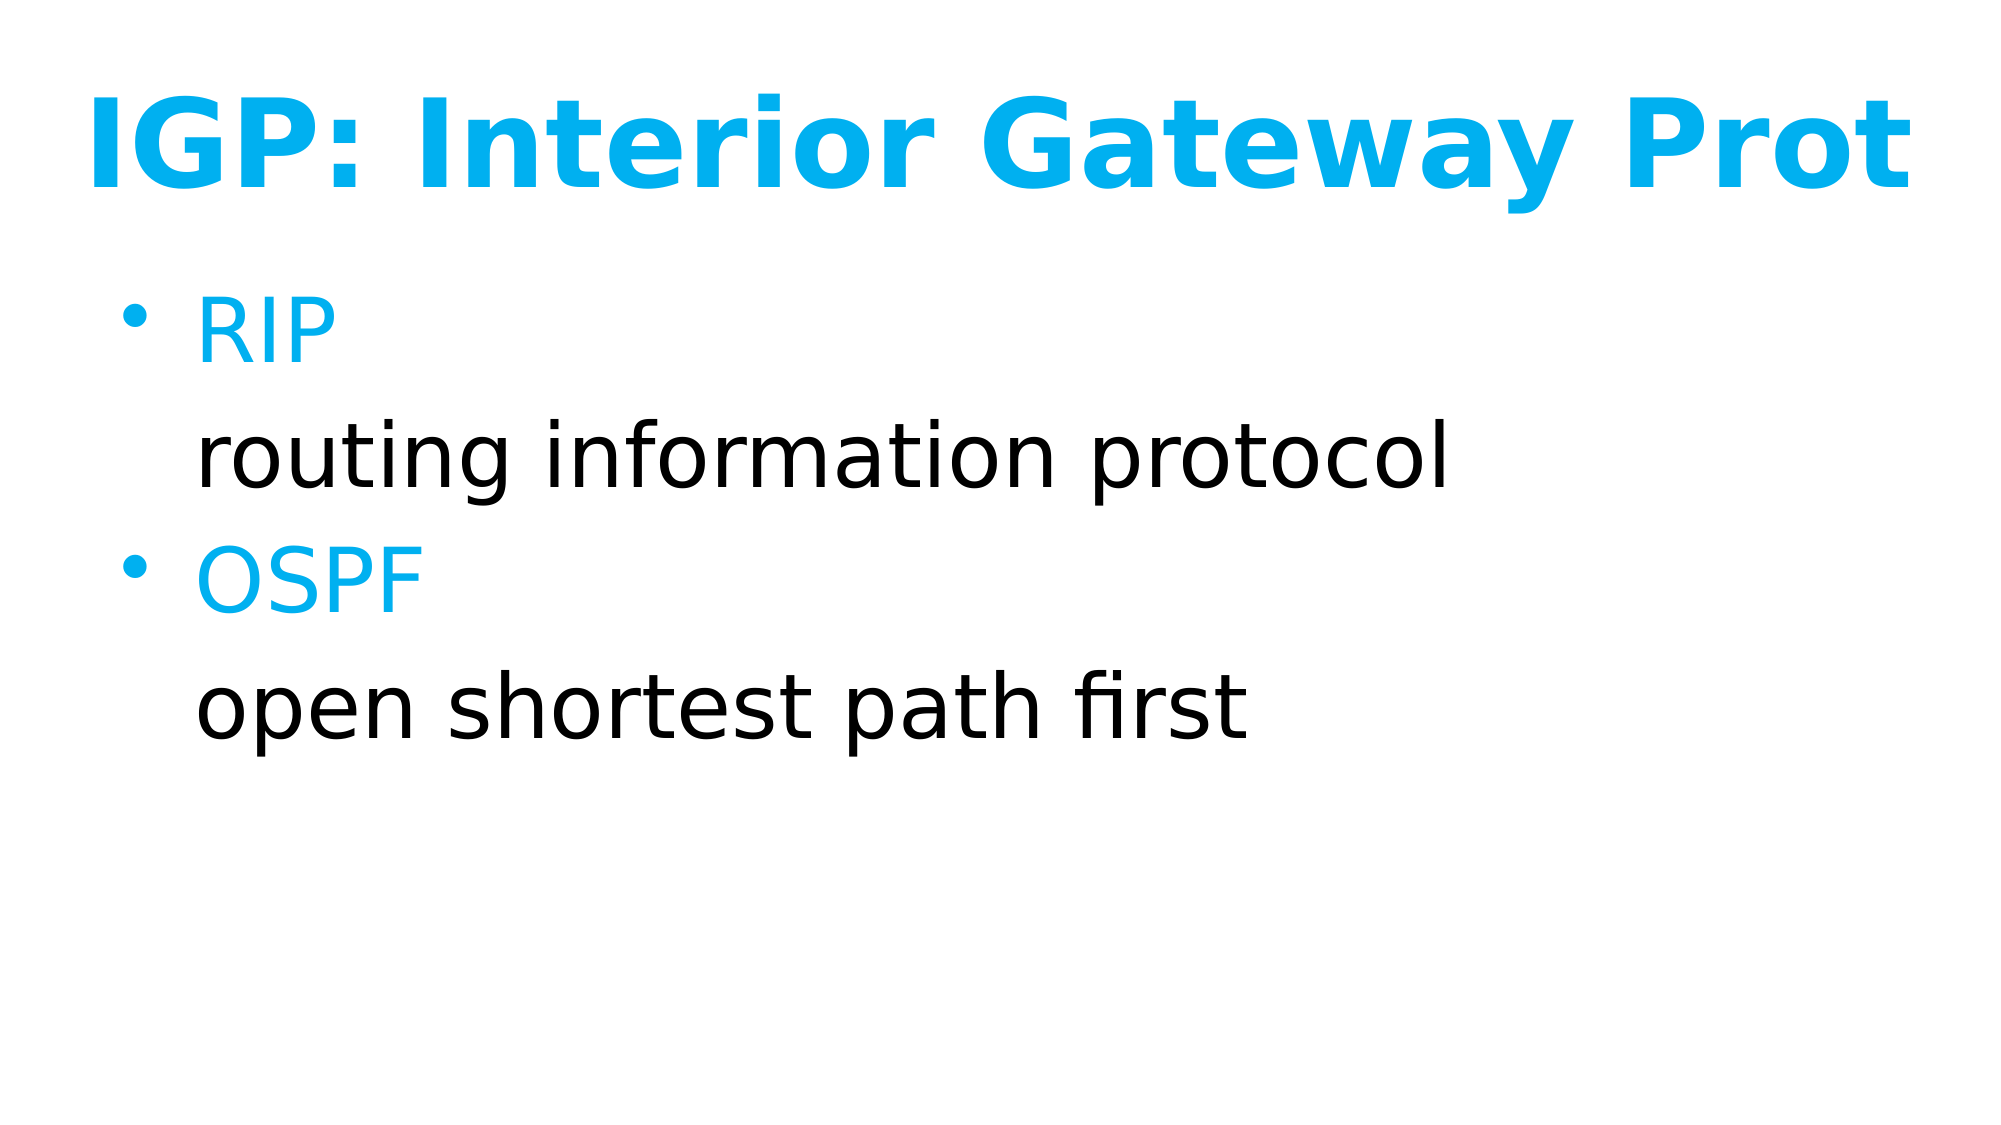

# IGP: Interior Gateway Prot
RIP
	routing information protocol
OSPF
	open shortest path first